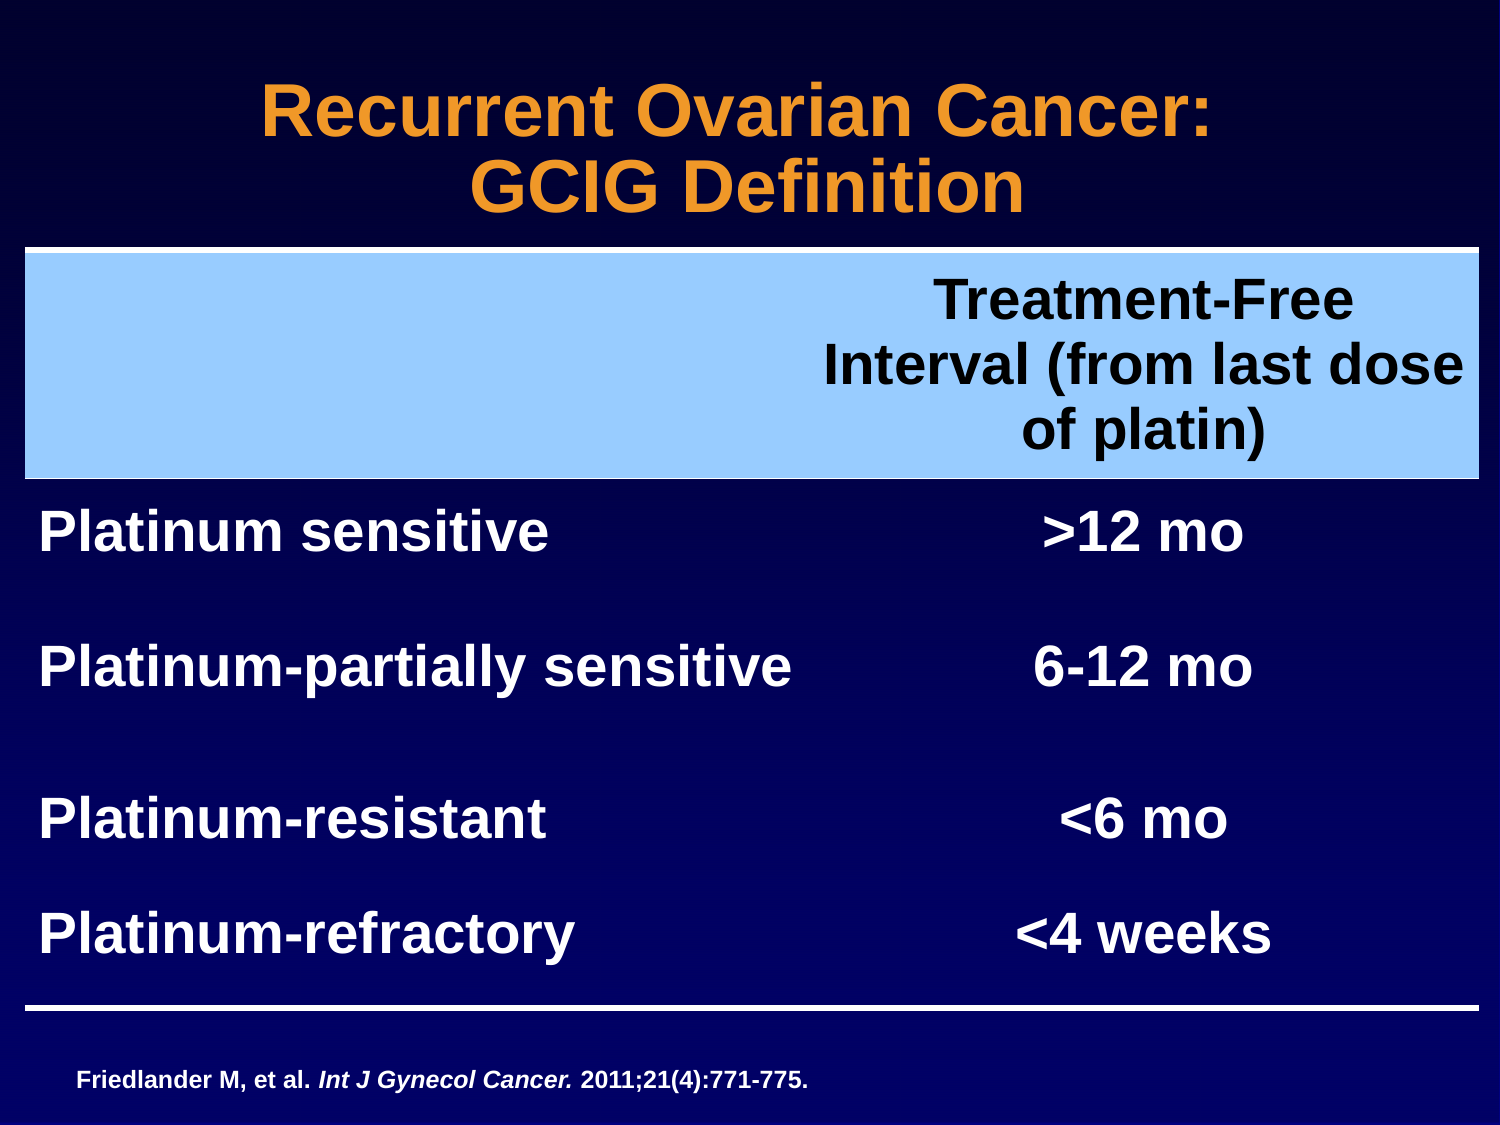

Recurrent Ovarian Cancer:
GCIG Definition

|  | Treatment-Free Interval (from last dose of platin) |
| --- | --- |
| Platinum sensitive | >12 mo |
| Platinum-partially sensitive | 6-12 mo |
| Platinum-resistant | <6 mo |
| Platinum-refractory | <4 weeks |
Friedlander M, et al. Int J Gynecol Cancer. 2011;21(4):771-775.